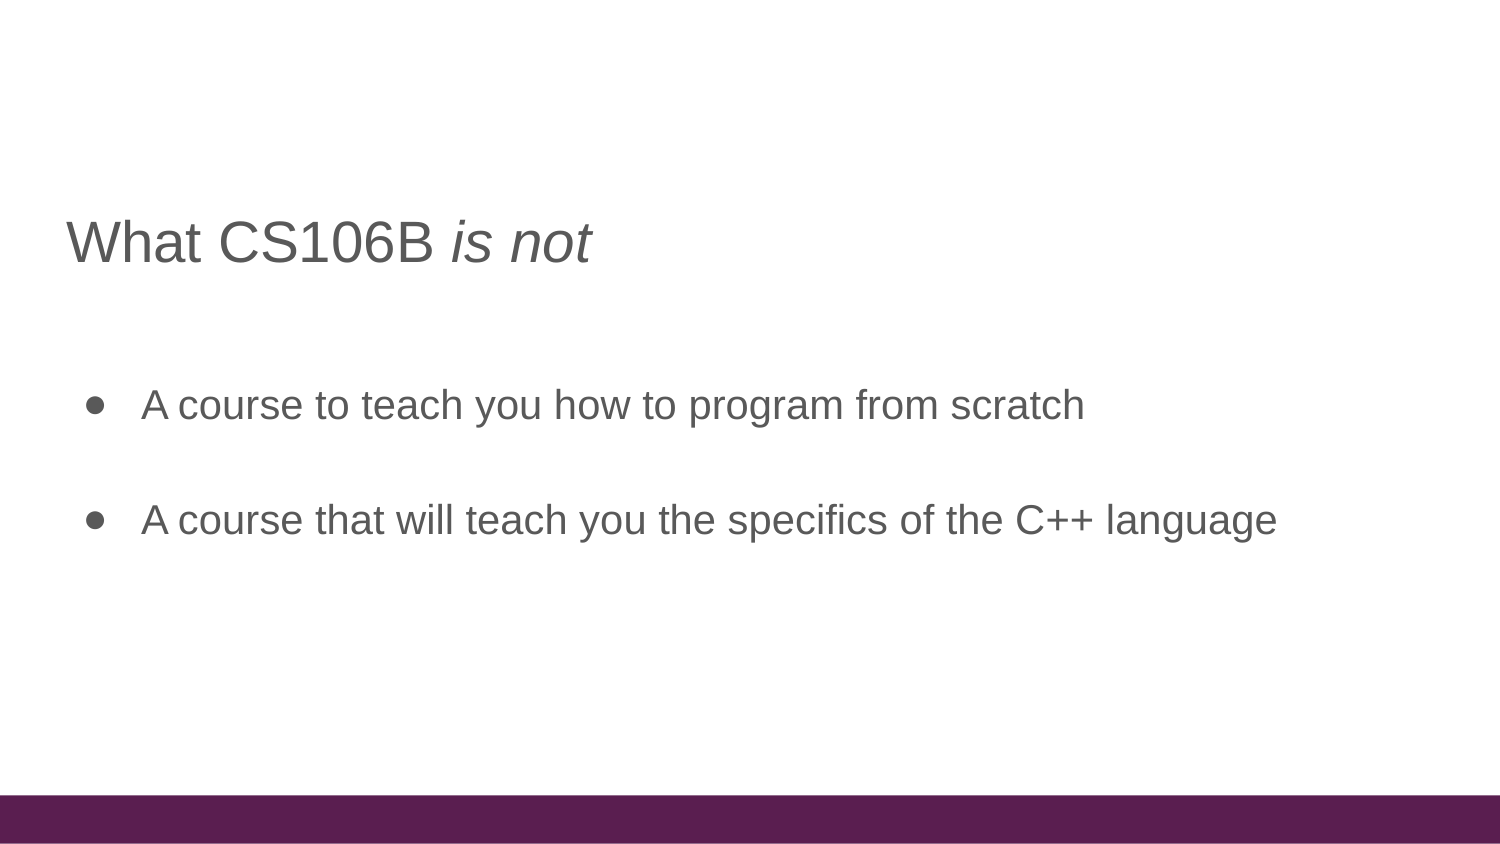

# What CS106B is not

A course to teach you how to program from scratch
A course that will teach you the specifics of the C++ language